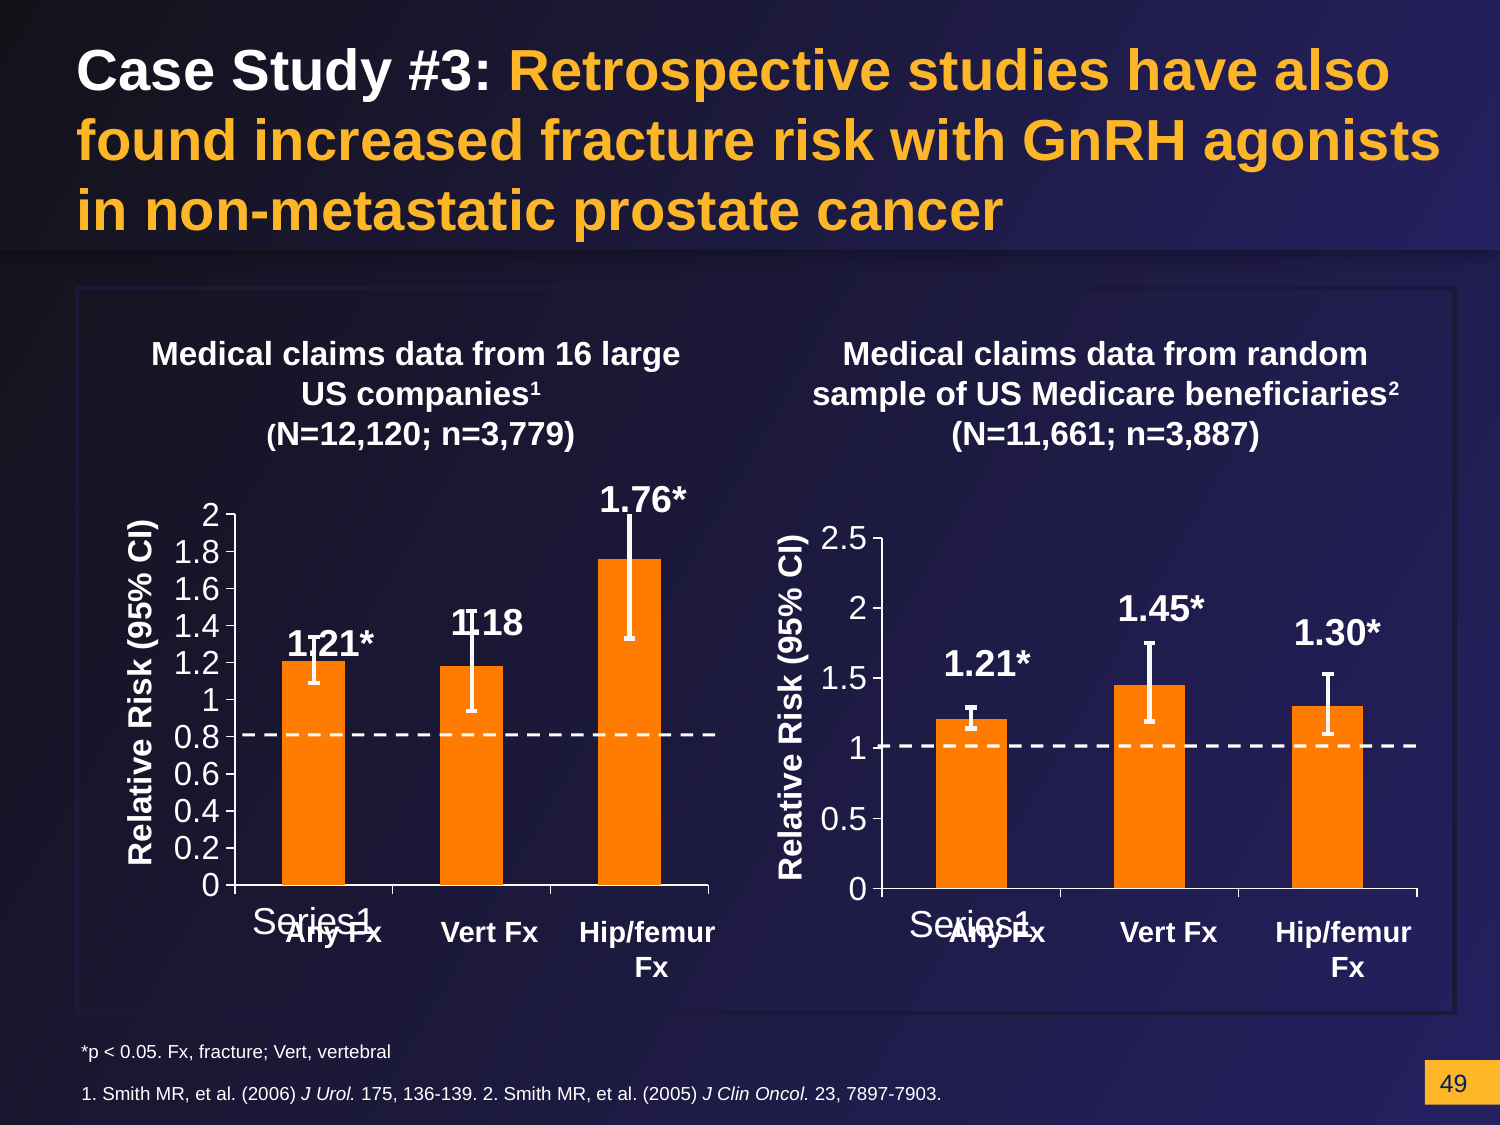

# Case Study #3: Retrospective studies have also found increased fracture risk with GnRH agonists in non-metastatic prostate cancer

Medical claims data from 16 large
US companies1
(N=12,120; n=3,779)
Medical claims data from random sample of US Medicare beneficiaries2
(N=11,661; n=3,887)

### Chart

| Category | Fragility Fractures and ADT Use |
|---|---|
|  | 1.21 |
|  | 1.18 |
|  | 1.76 |

### Chart

| Category | Fragility Fractures and ADT Use |
|---|---|
|  | 1.21 |
|  | 1.45 |
|  | 1.3 |
1.76*
1.45*
1.18
1.30*
1.21*
1.21*
Relative Risk (95% CI)
Relative Risk (95% CI)

Hip/femur
Fx
Any Fx
Vert Fx
Any Fx
Vert Fx
Hip/femur
Fx
*p < 0.05. Fx, fracture; Vert, vertebral
1. Smith MR, et al. (2006) J Urol. 175, 136-139. 2. Smith MR, et al. (2005) J Clin Oncol. 23, 7897-7903.